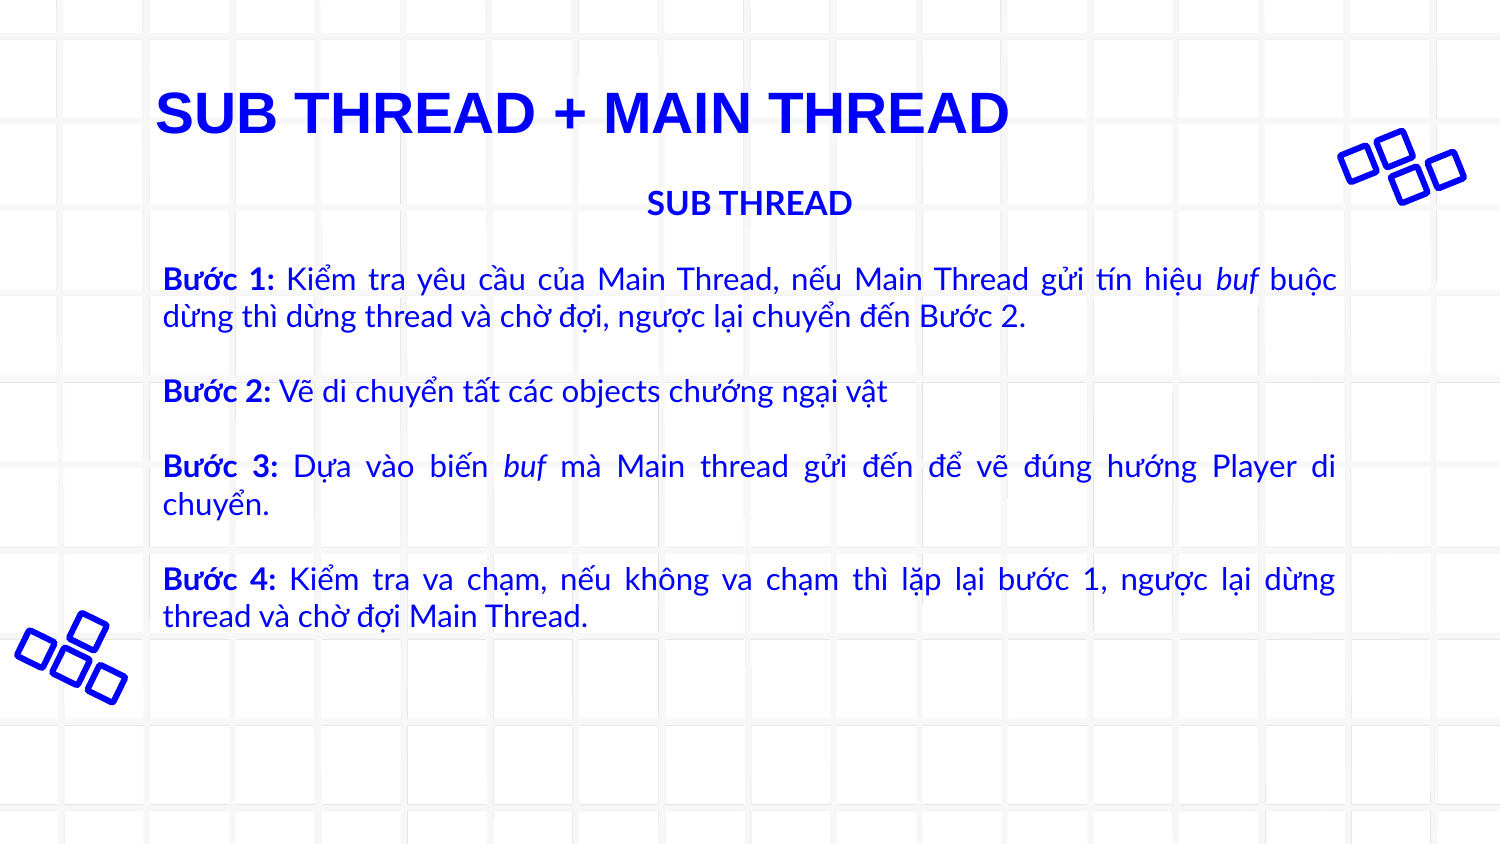

# SUB THREAD + MAIN THREAD
SUB THREAD

Bước 1: Kiểm tra yêu cầu của Main Thread, nếu Main Thread gửi tín hiệu buf buộc dừng thì dừng thread và chờ đợi, ngược lại chuyển đến Bước 2.

Bước 2: Vẽ di chuyển tất các objects chướng ngại vật

Bước 3: Dựa vào biến buf mà Main thread gửi đến để vẽ đúng hướng Player di chuyển.

Bước 4: Kiểm tra va chạm, nếu không va chạm thì lặp lại bước 1, ngược lại dừng thread và chờ đợi Main Thread.